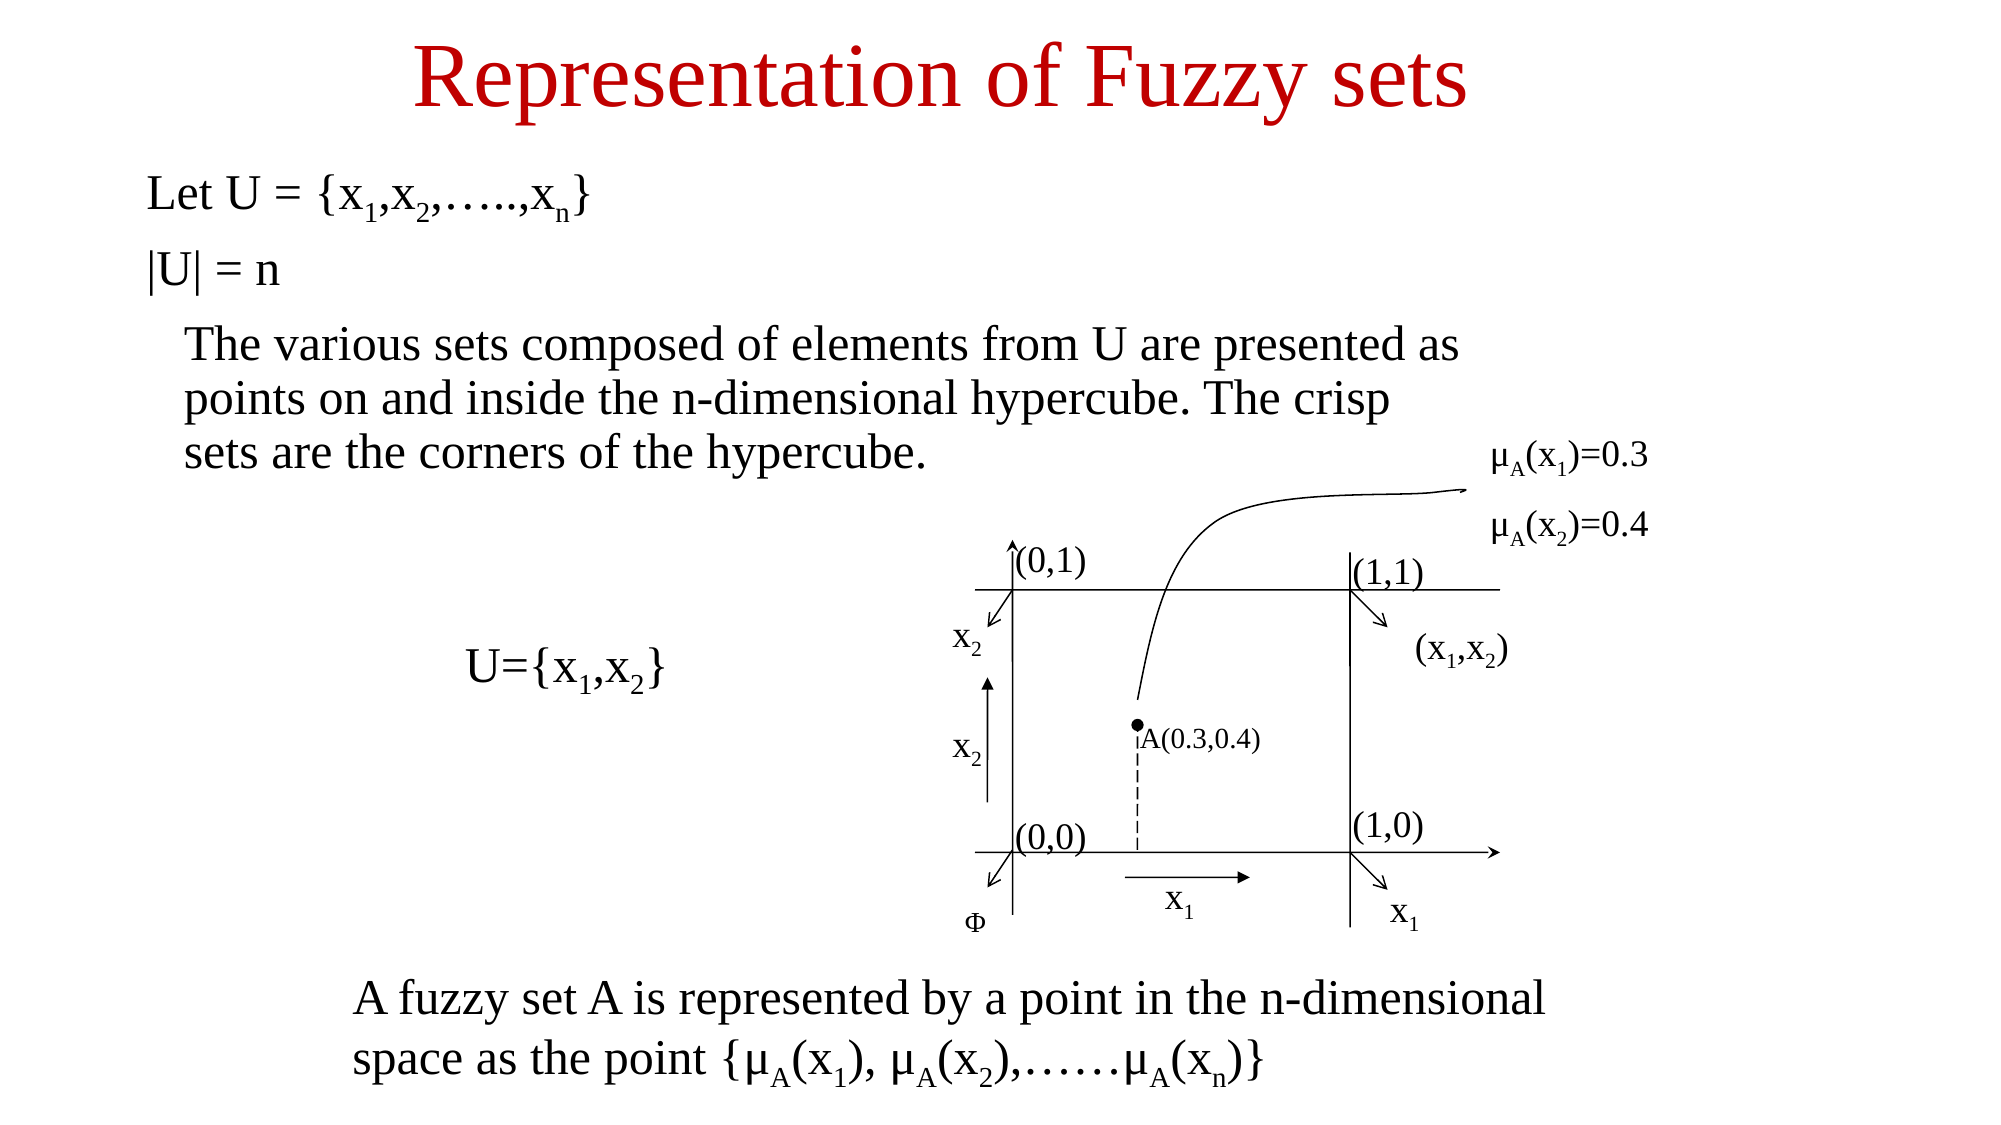

# Representation of Fuzzy sets
Let U = {x1,x2,…..,xn}
|U| = n
	The various sets composed of elements from U are presented as points on and inside the n-dimensional hypercube. The crisp sets are the corners of the hypercube.
μA(x1)=0.3
μA(x2)=0.4

(0,1)

(1,1)

x2
(x1,x2)
U={x1,x2}

A(0.3,0.4)
x2

(1,0)
(0,0)

Φ
x1

x1
A fuzzy set A is represented by a point in the n-dimensional space as the point {μA(x1), μA(x2),……μA(xn)}